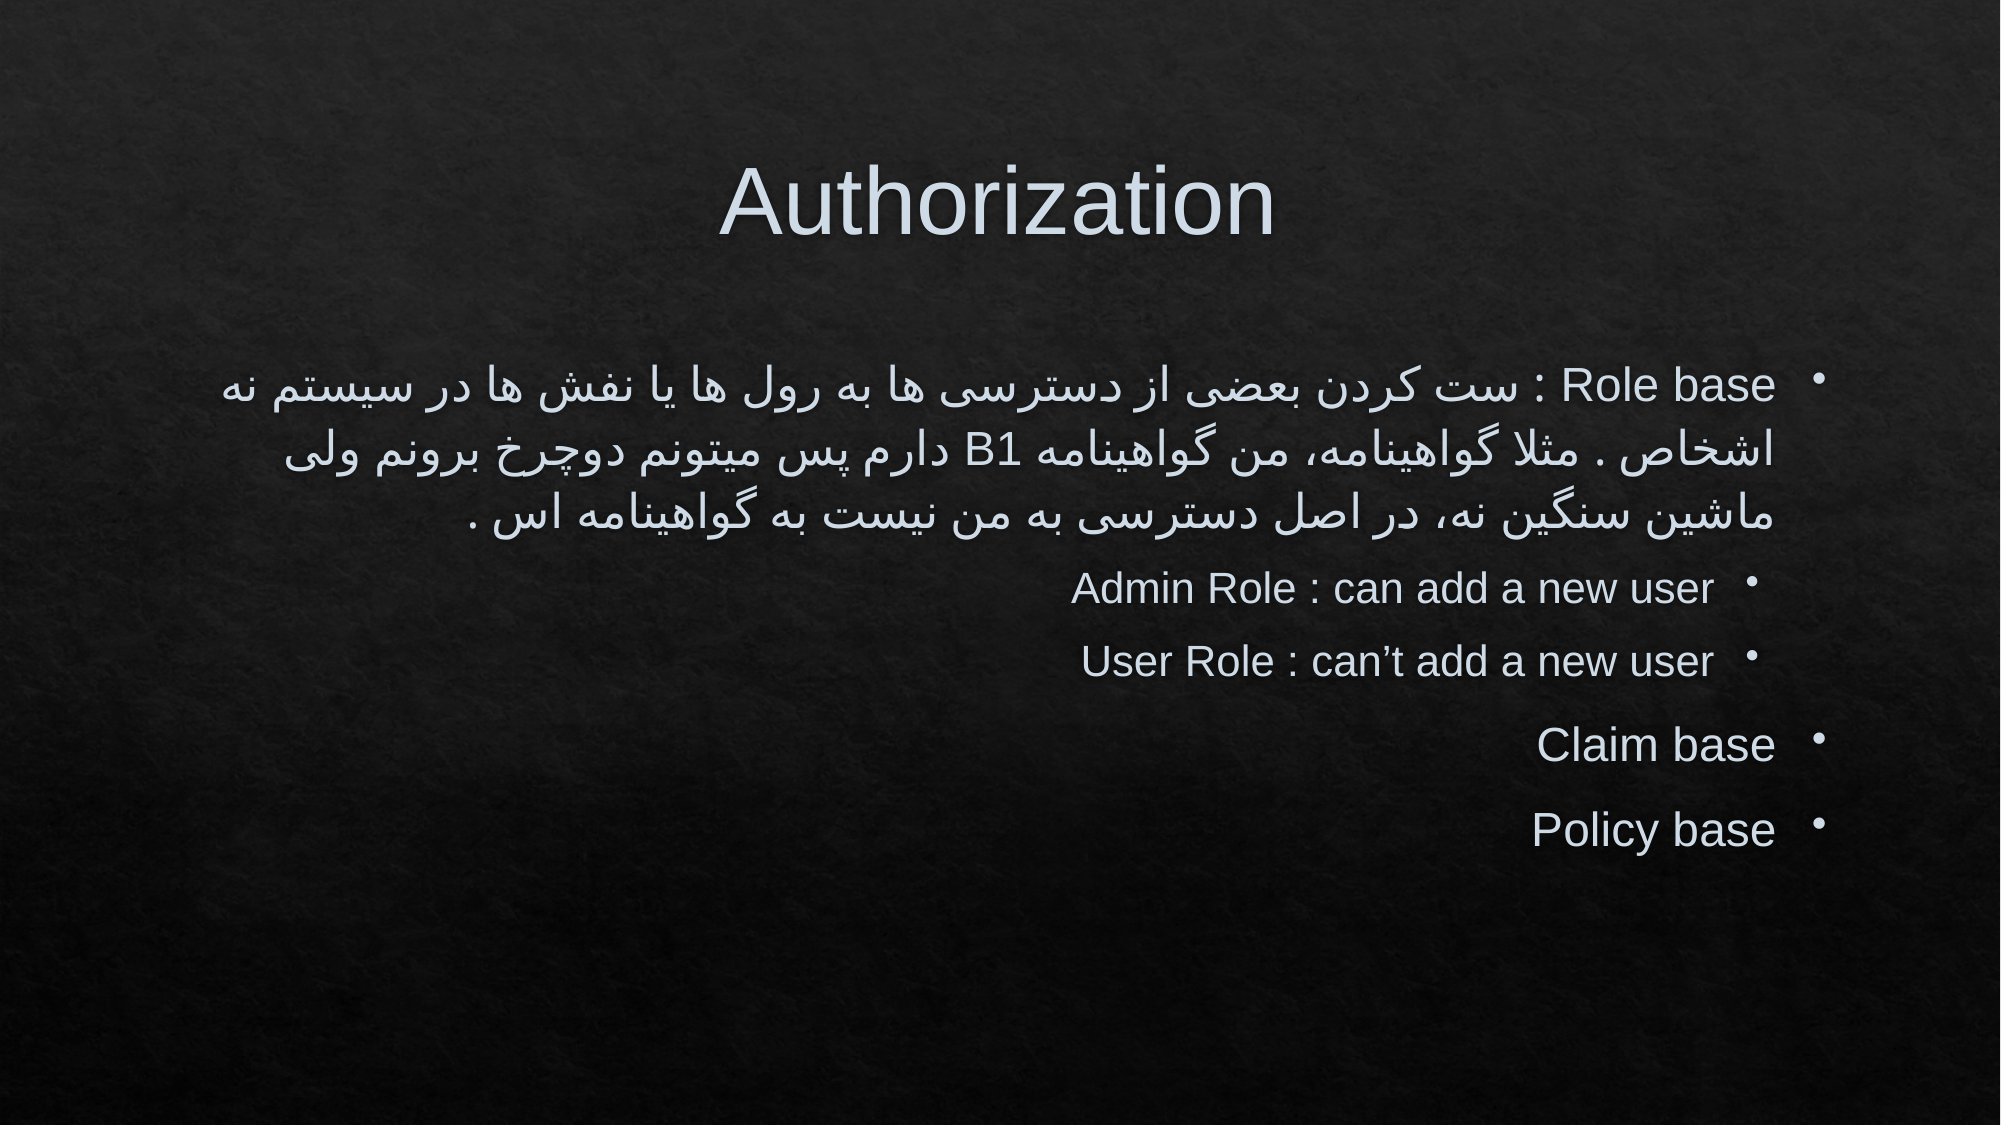

# Authorization
Role base : ست کردن بعضی از دسترسی ها به رول ها یا نفش ها در سیستم نه اشخاص . مثلا گواهینامه، من گواهینامه B1 دارم پس میتونم دوچرخ برونم ولی ماشین سنگین نه، در اصل دسترسی به من نیست به گواهینامه اس .
Admin Role : can add a new user
User Role : can’t add a new user
Claim base
Policy base